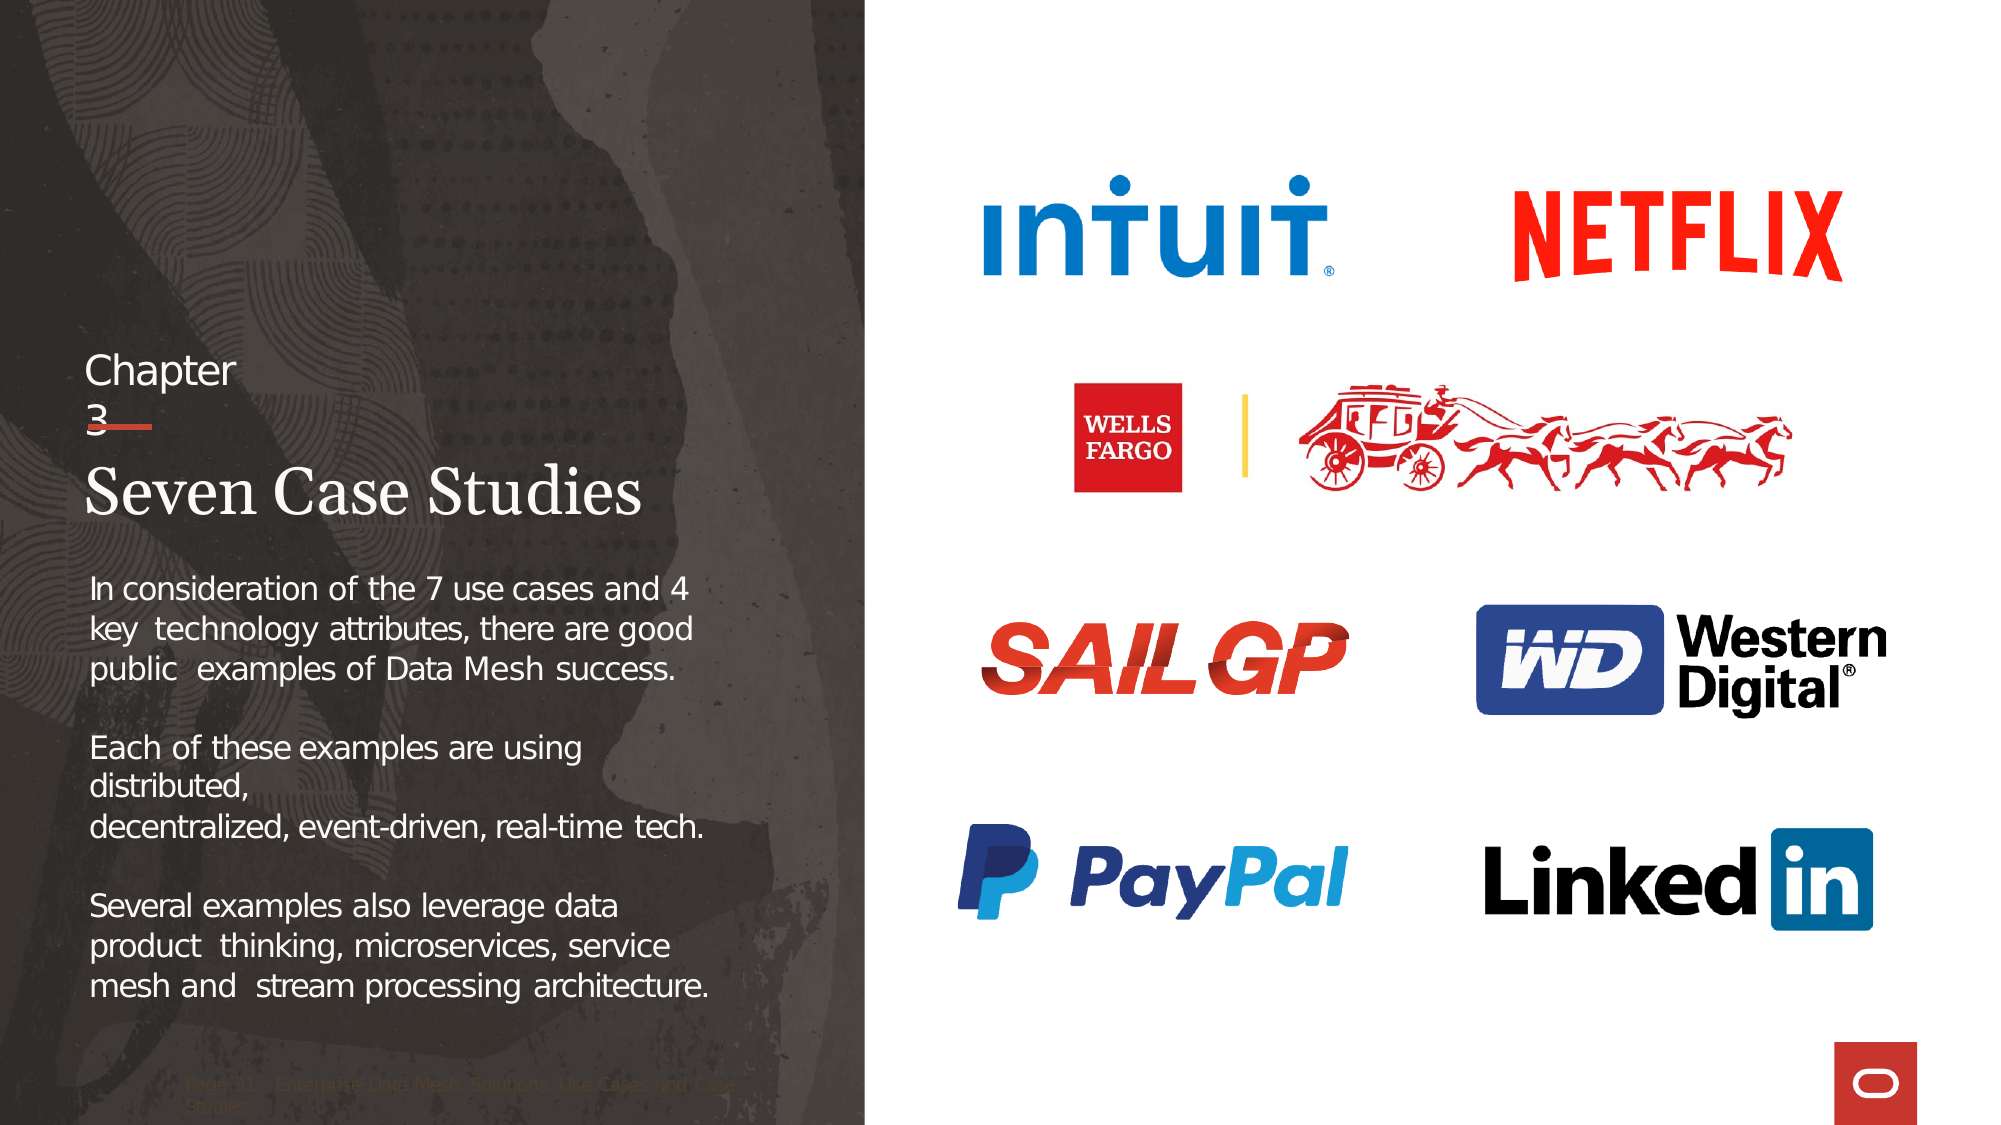

# Chapter 3

Seven Case Studies
In consideration of the 7 use cases and 4 key  technology attributes, there are good public  examples of Data Mesh success.

Each of these examples are using distributed,
decentralized, event-driven, real-time tech.

Several examples also leverage data product  thinking, microservices, service mesh and  stream processing architecture.

Page 31 - Enterprise Data Mesh: Solutions, Use Cases and Case Studies